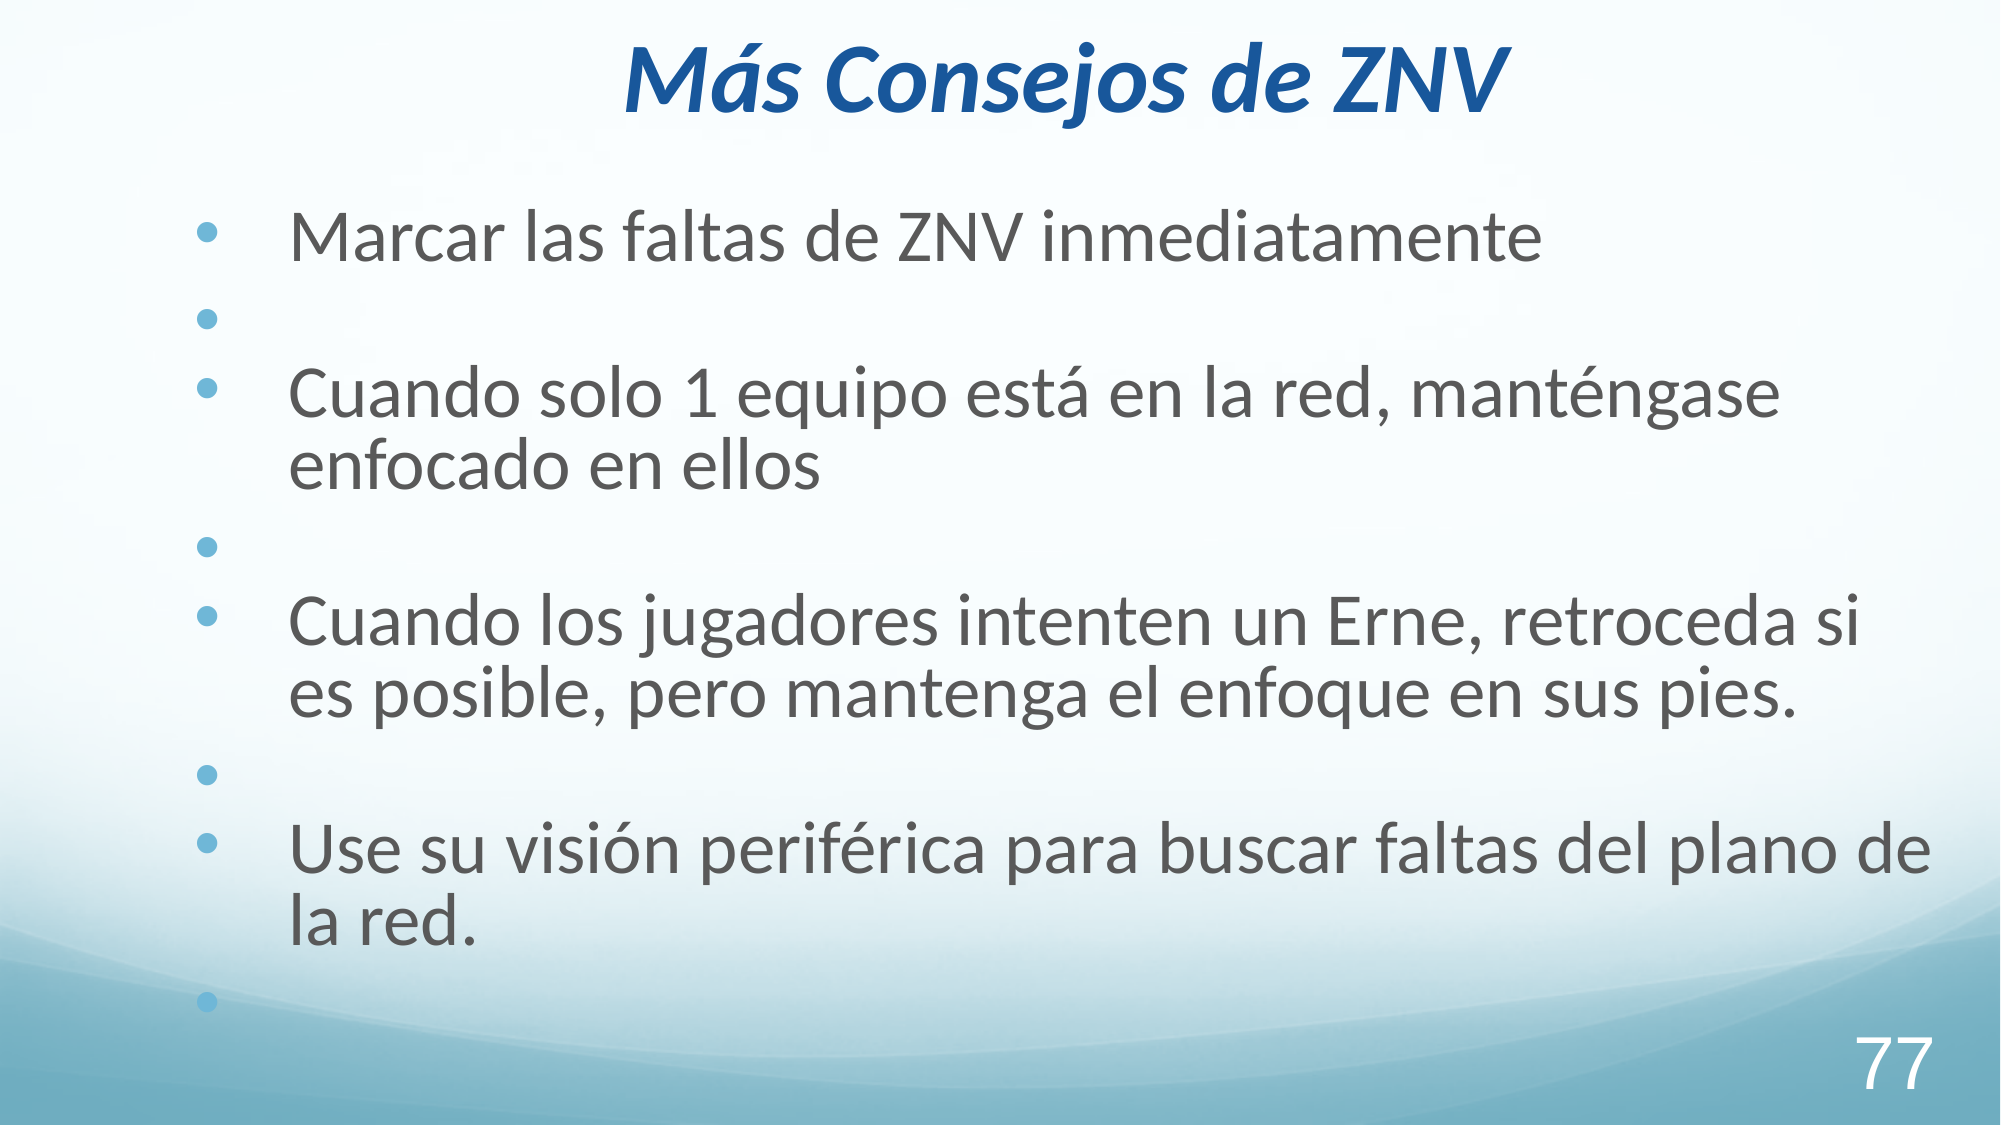

Más Consejos de ZNV

Marcar las faltas de ZNV inmediatamente

Cuando solo 1 equipo está en la red, manténgase enfocado en ellos

Cuando los jugadores intenten un Erne, retroceda si es posible, pero mantenga el enfoque en sus pies.

Use su visión periférica para buscar faltas del plano de la red.

77